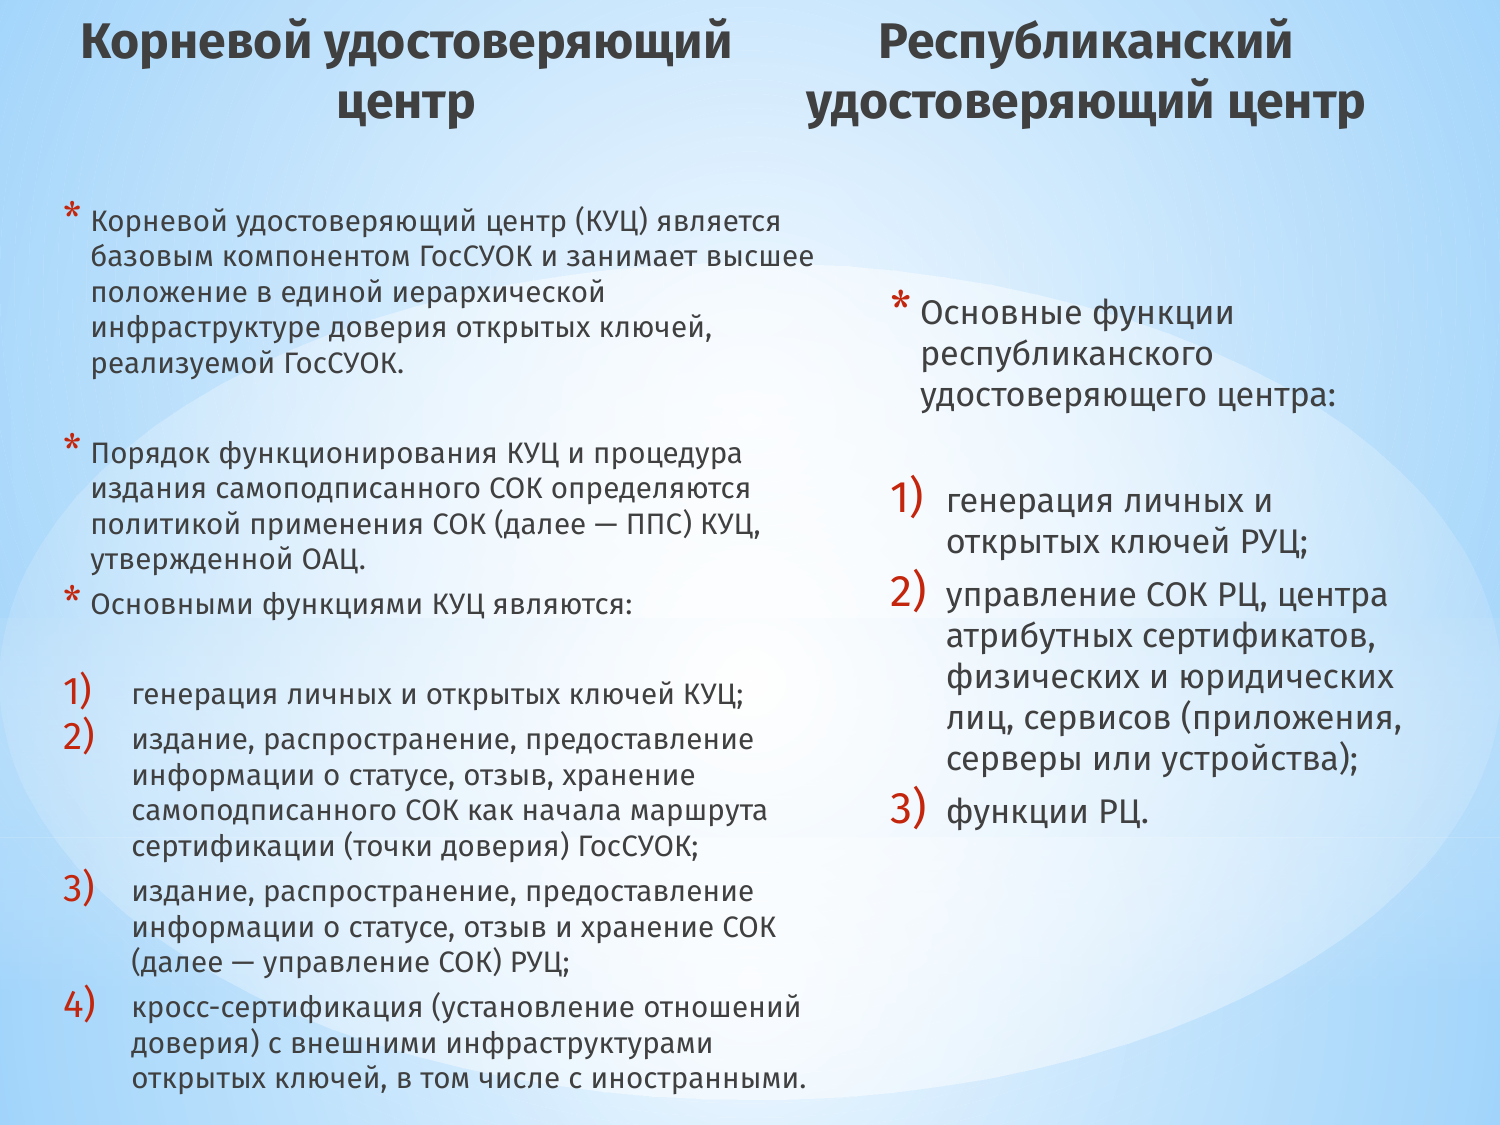

Корневой удостоверяющий центр
Республиканский удостоверяющий центр

Корневой удостоверяющий центр (КУЦ) является базовым компонентом ГосСУОК и занимает высшее положение в единой иерархической инфраструктуре доверия открытых ключей, реализуемой ГосСУОК.

Порядок функционирования КУЦ и процедура издания самоподписанного СОК определяются политикой применения СОК (далее — ППС) КУЦ, утвержденной ОАЦ.
Основными функциями КУЦ являются:

генерация личных и открытых ключей КУЦ;
издание, распространение, предоставление информации о статусе, отзыв, хранение самоподписанного СОК как начала маршрута сертификации (точки доверия) ГосСУОК;
издание, распространение, предоставление информации о статусе, отзыв и хранение СОК (далее — управление СОК) РУЦ;
кросс-сертификация (установление отношений доверия) с внешними инфраструктурами открытых ключей, в том числе с иностранными.

Основные функции республиканского удостоверяющего центра:

генерация личных и открытых ключей РУЦ;
управление СОК РЦ, центра атрибутных сертификатов, физических и юридических лиц, сервисов (приложения, серверы или устройства);
функции РЦ.